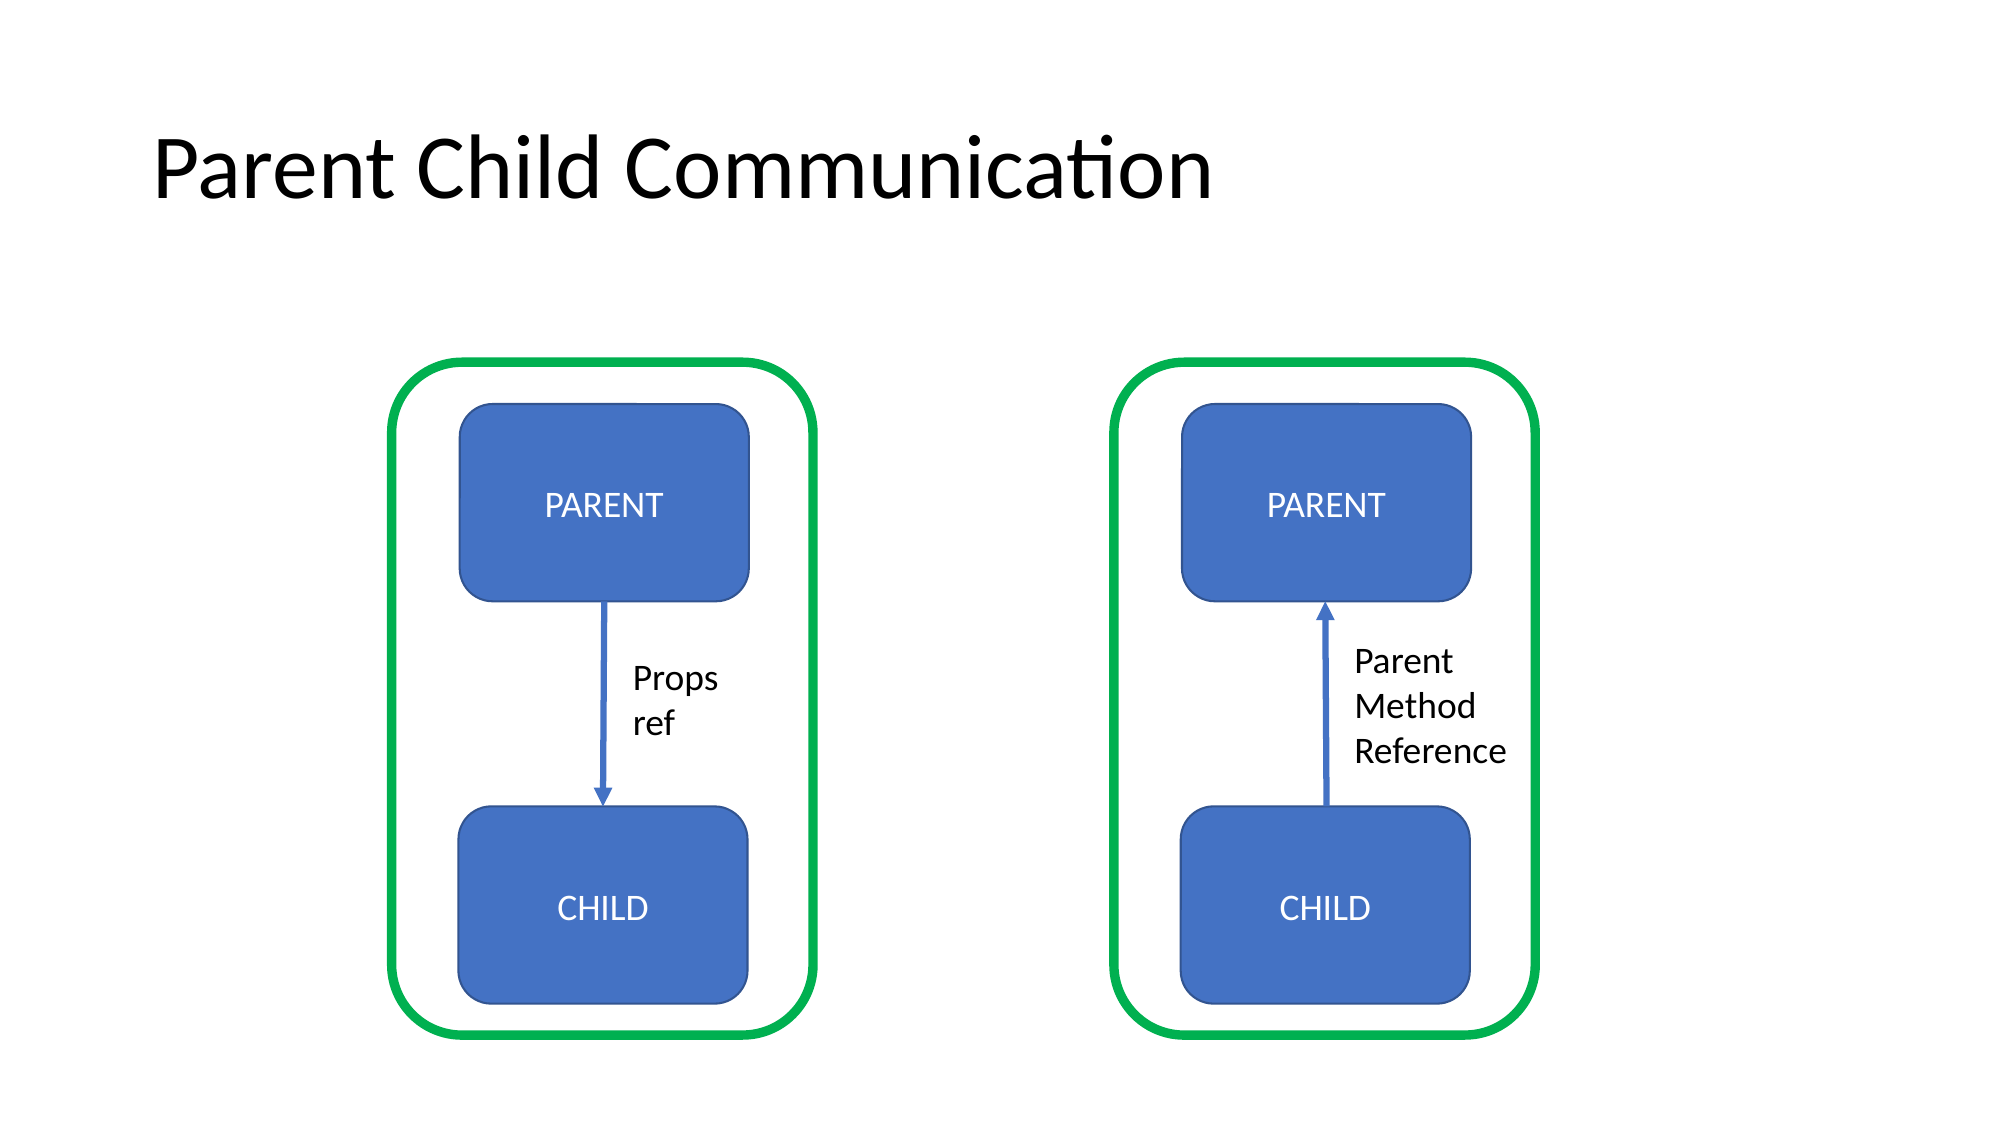

# Parent Child Communication

PARENT
PARENT
Parent
Method
Reference
Props
ref
CHILD
CHILD